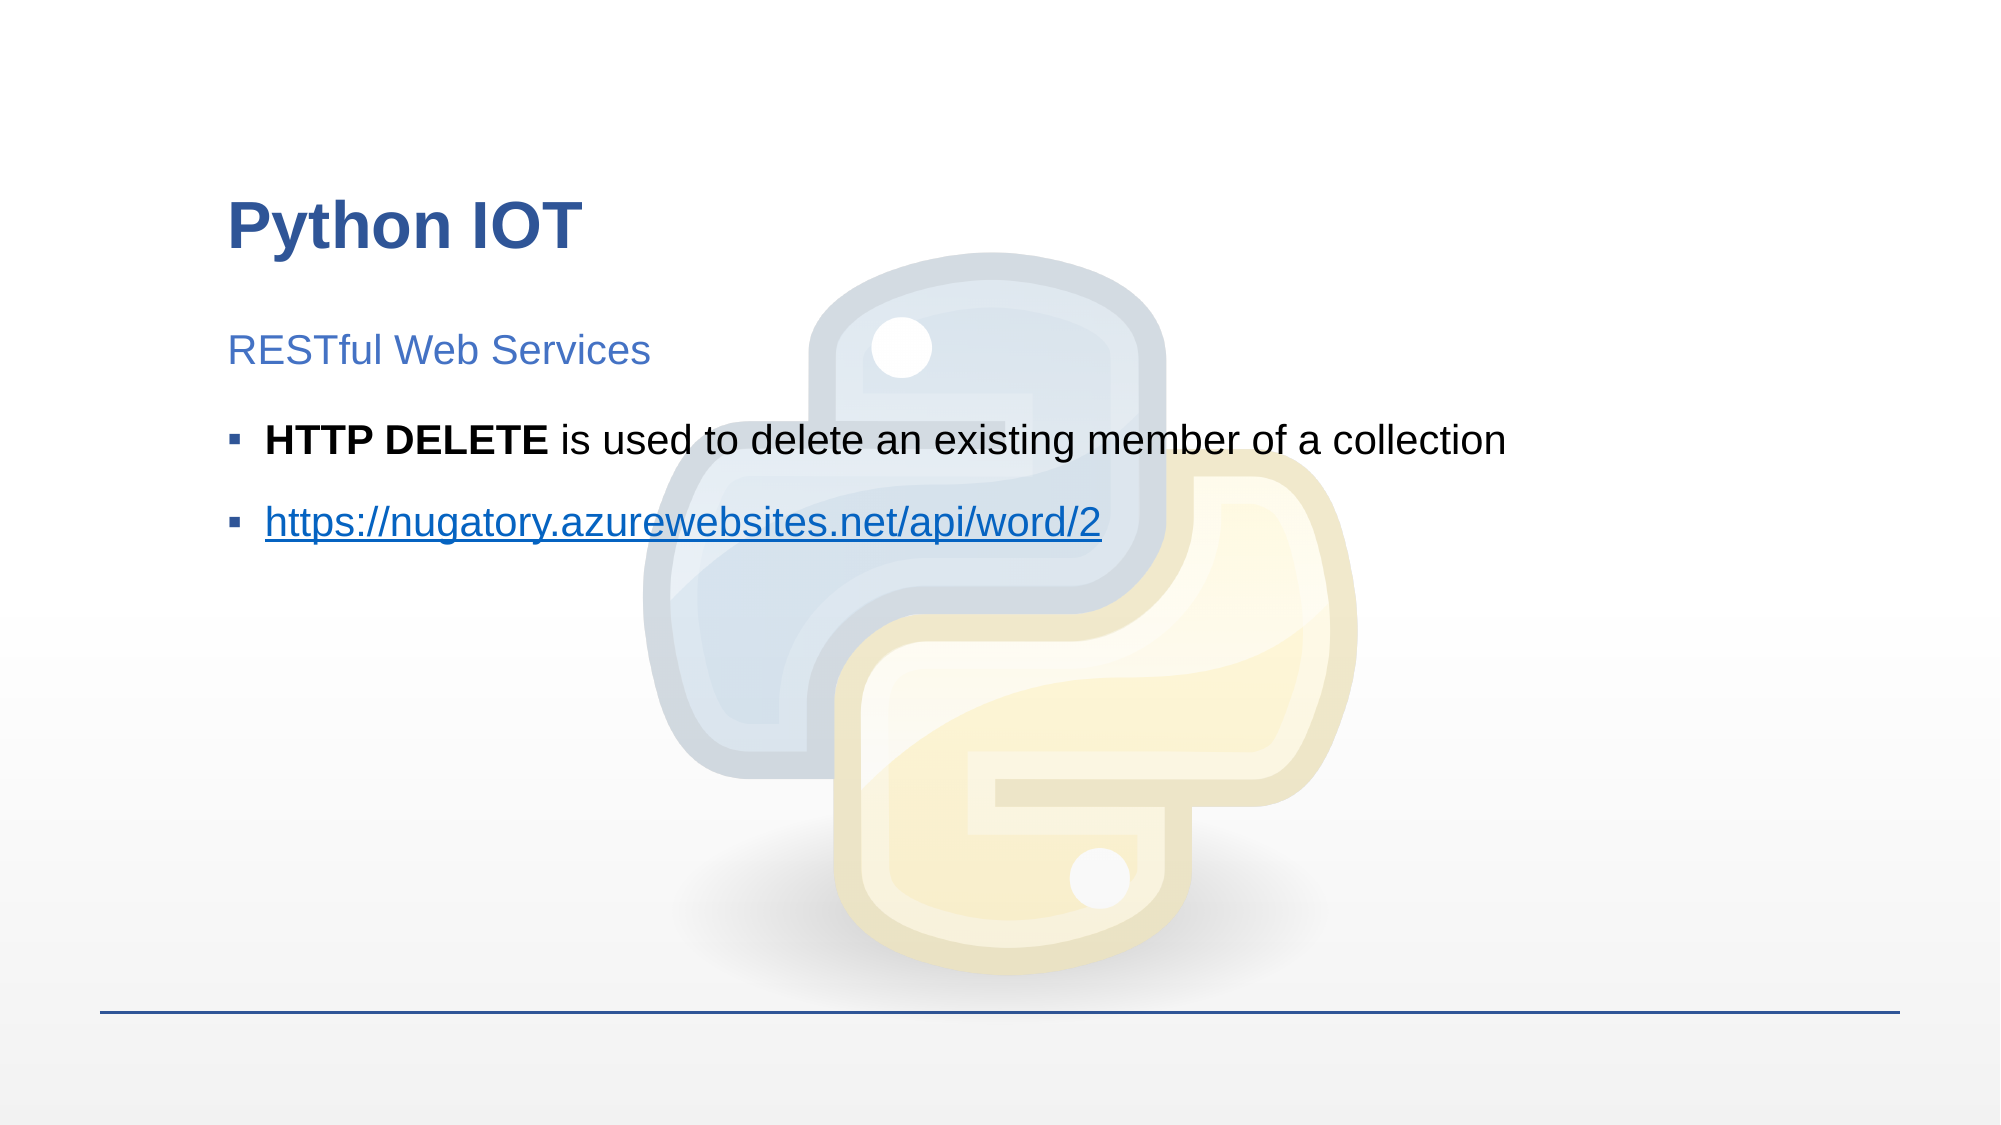

# Python IOT
RESTful Web Services
HTTP DELETE is used to delete an existing member of a collection
https://nugatory.azurewebsites.net/api/word/2